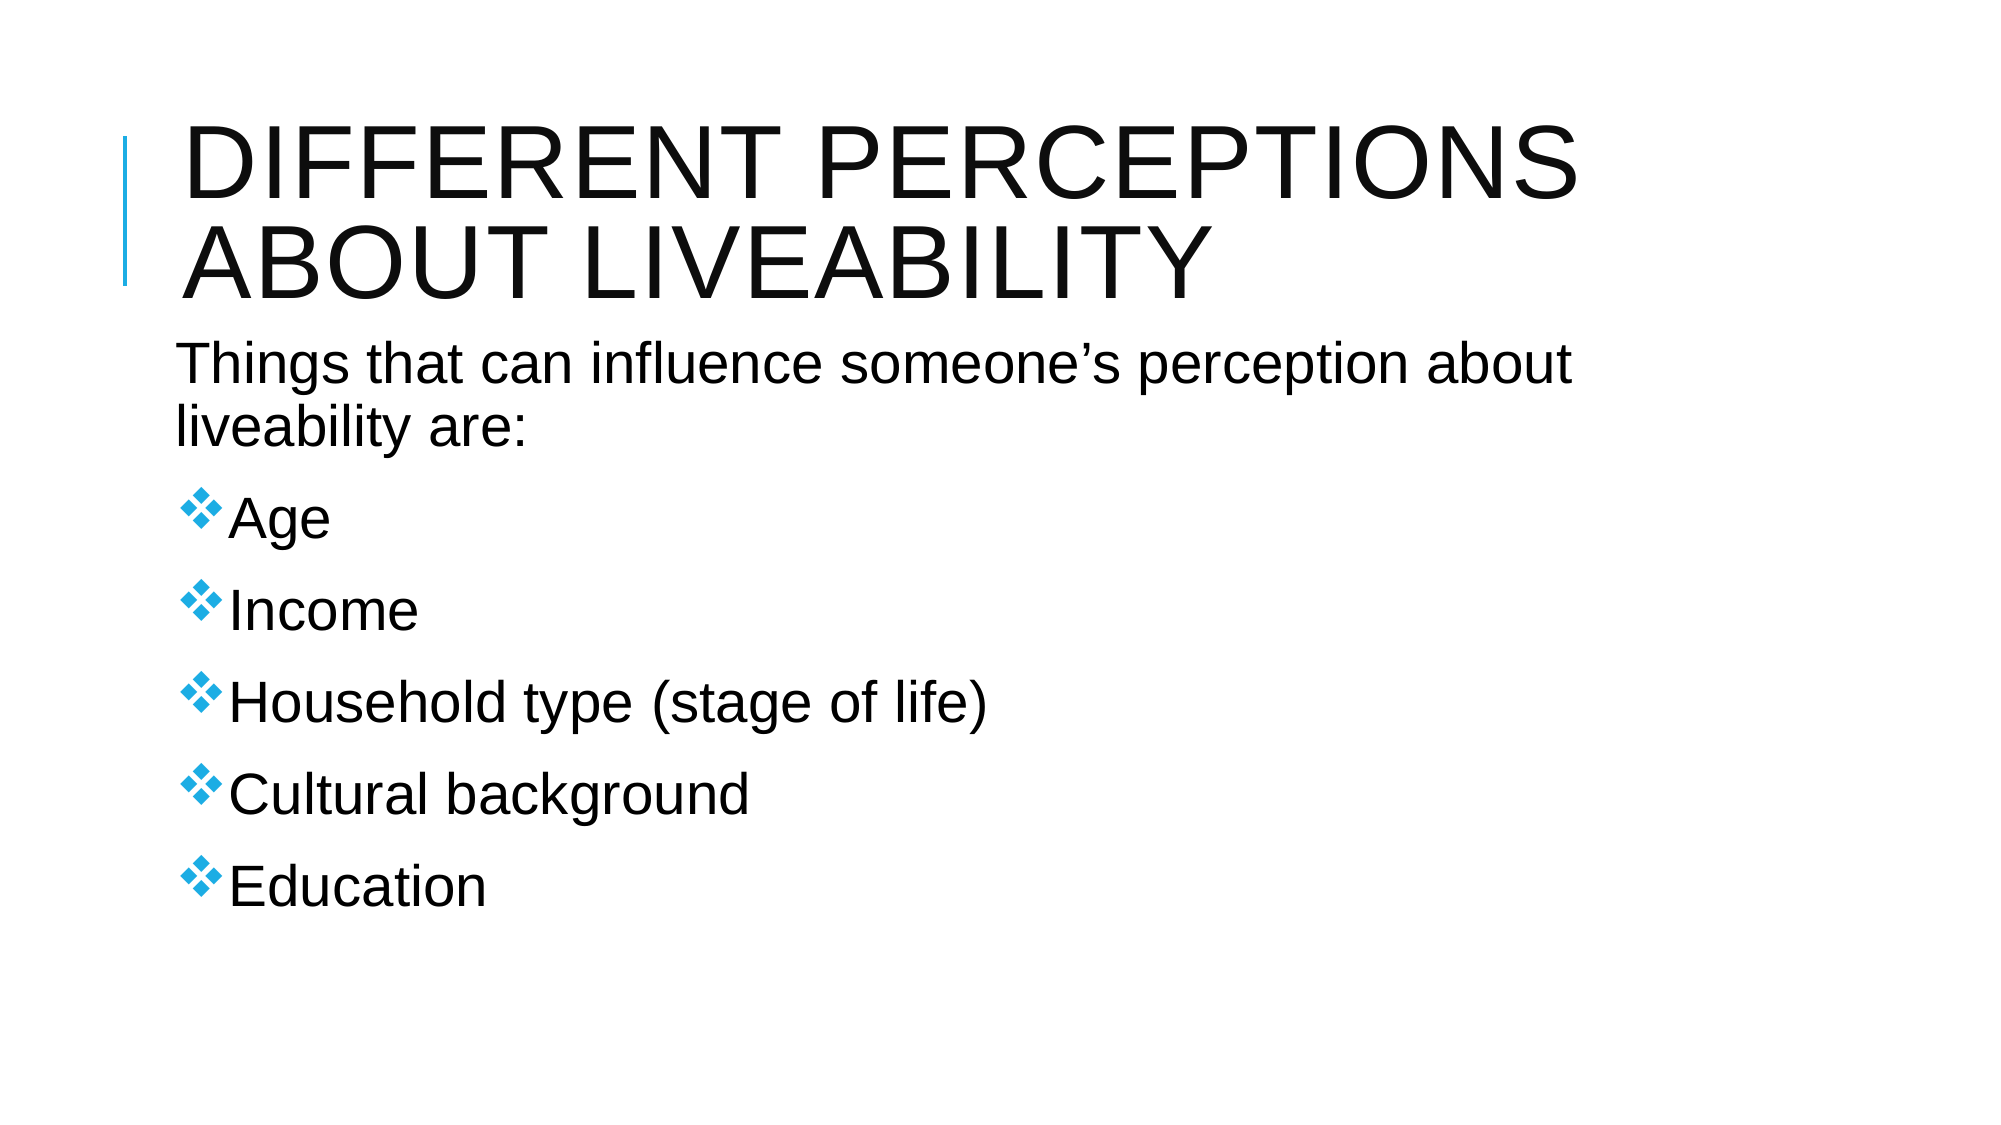

# Different perceptions about liveability
Things that can influence someone’s perception about liveability are:
Age
Income
Household type (stage of life)
Cultural background
Education